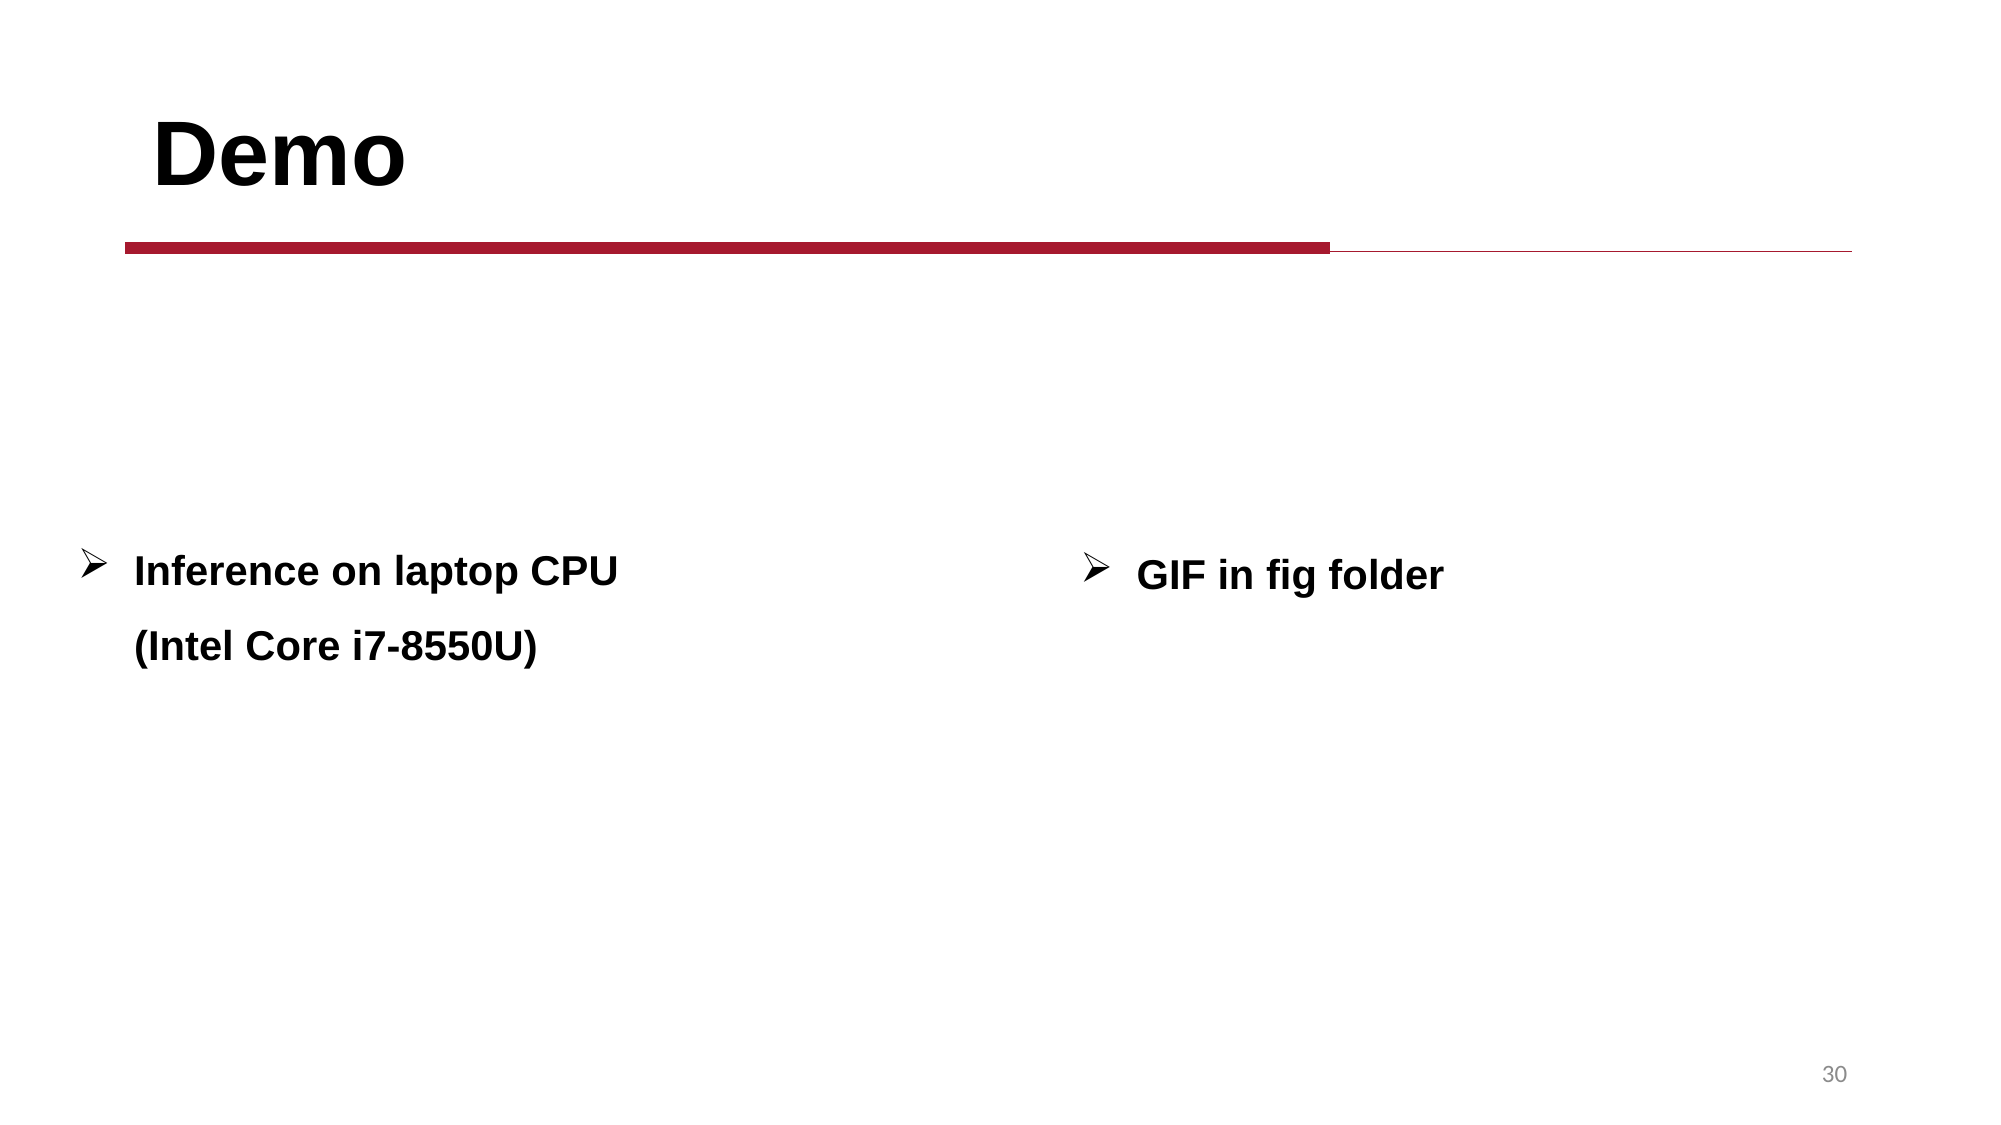

Demo
Inference on laptop CPU (Intel Core i7-8550U)
GIF in fig folder
30